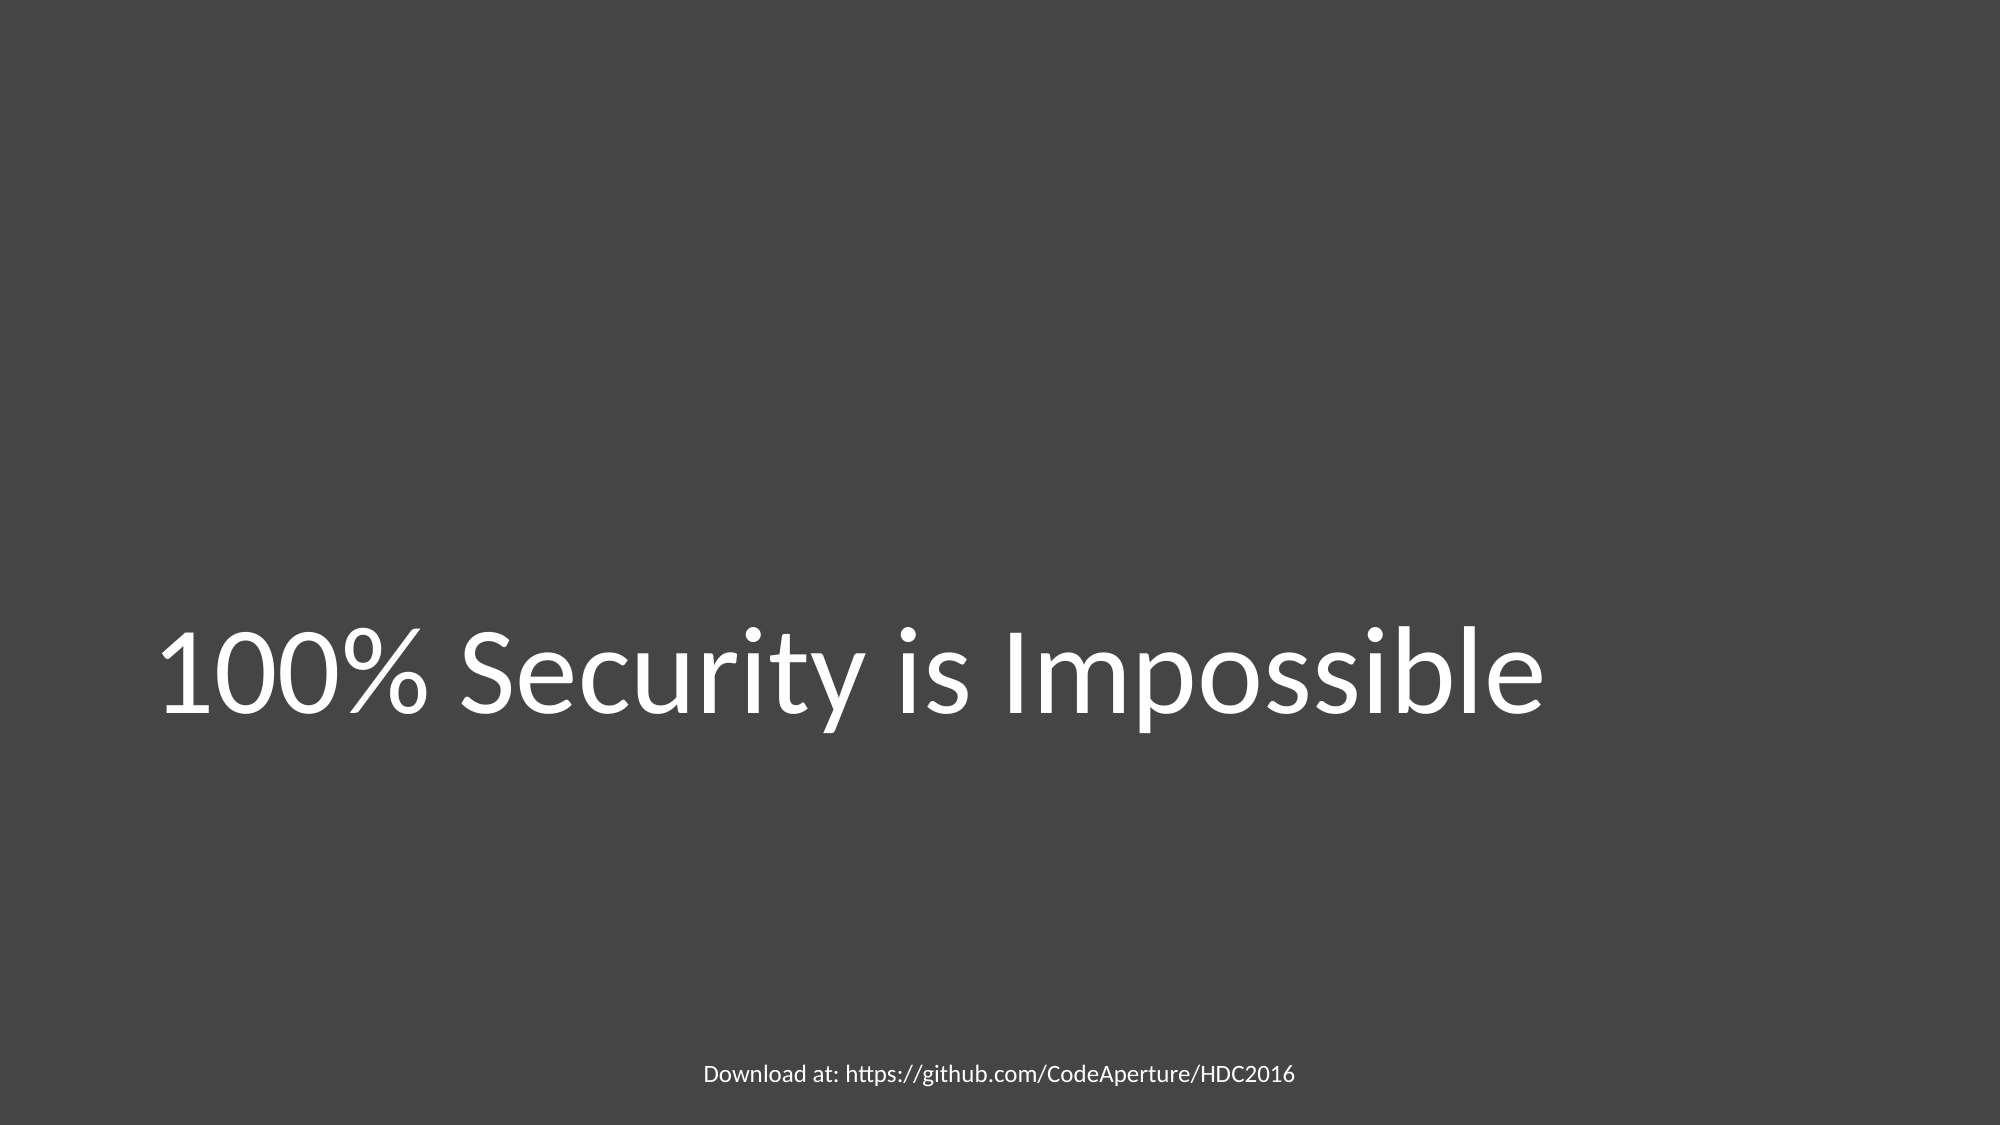

# 100% Security is Impossible

Download at: https://github.com/CodeAperture/HDC2016